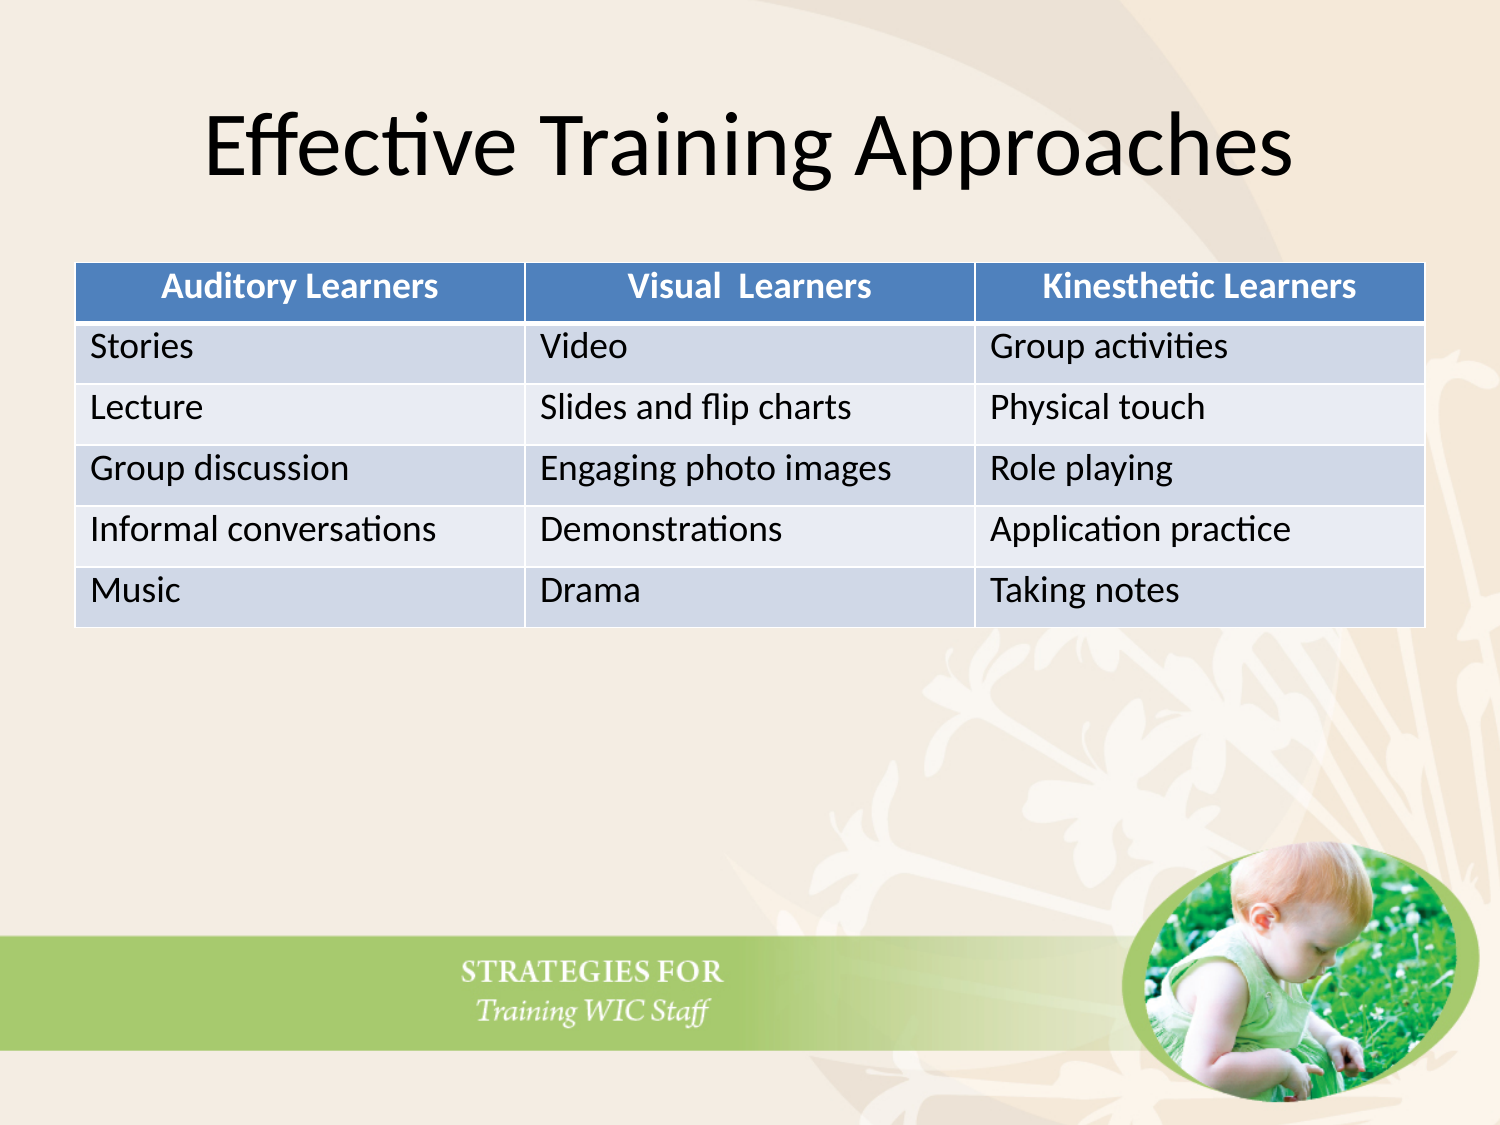

# Effective Training Approaches
| Auditory Learners | Visual Learners | Kinesthetic Learners |
| --- | --- | --- |
| Stories | Video | Group activities |
| Lecture | Slides and flip charts | Physical touch |
| Group discussion | Engaging photo images | Role playing |
| Informal conversations | Demonstrations | Application practice |
| Music | Drama | Taking notes |